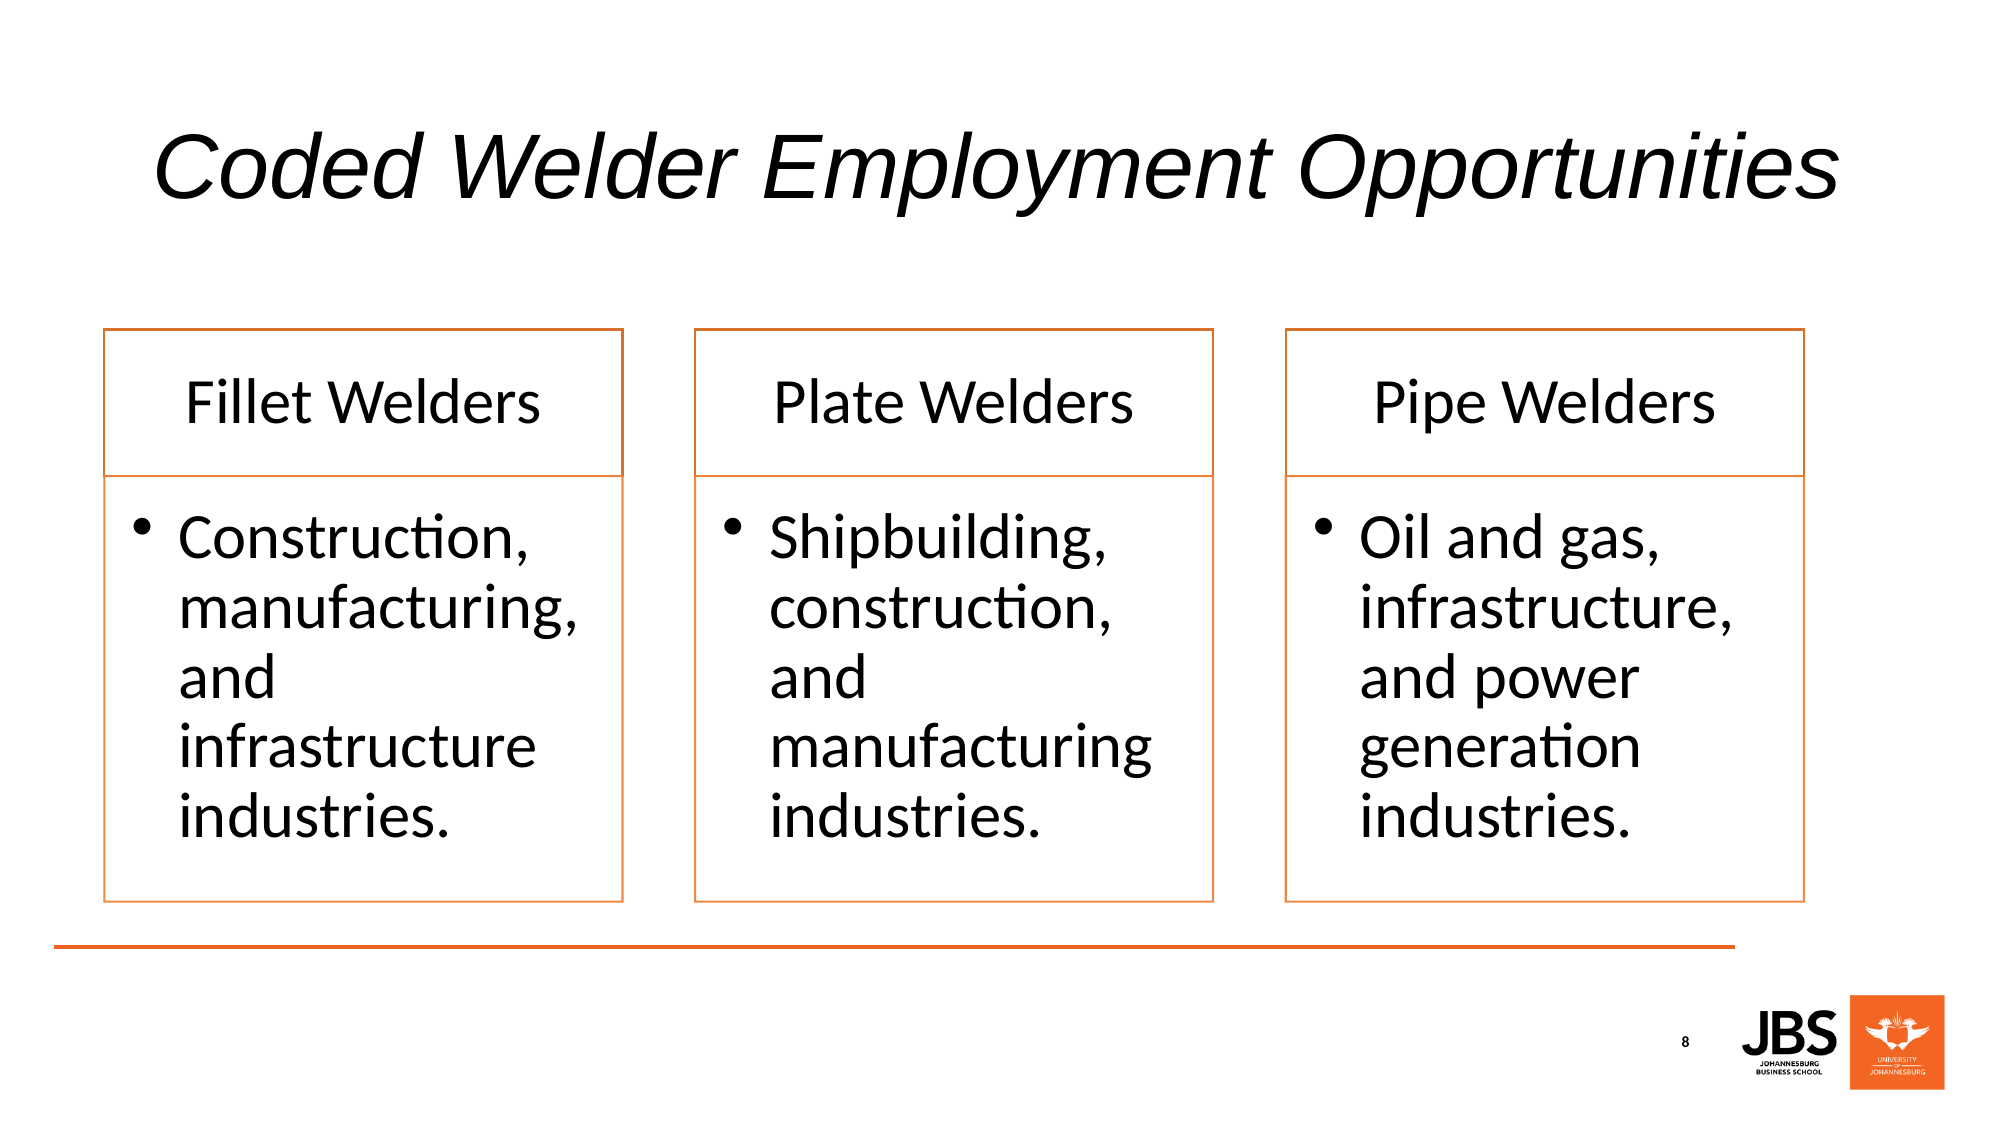

# Coded Welder Employment Opportunities
Fillet Welders
Construction, manufacturing, and infrastructure industries.
Plate Welders
Shipbuilding, construction, and manufacturing industries.
Pipe Welders
Oil and gas, infrastructure, and power generation industries.